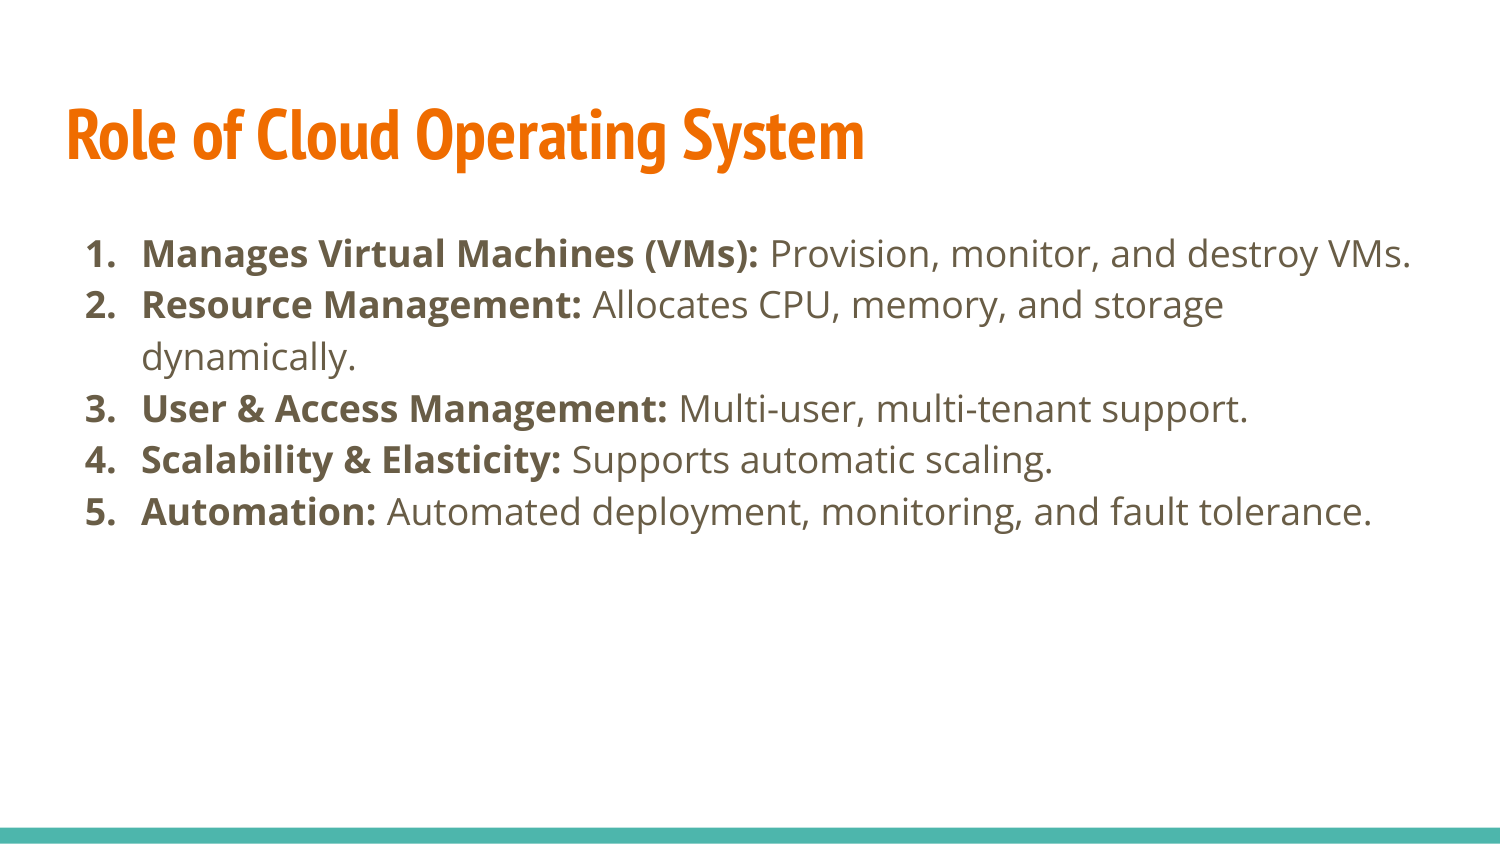

# Role of Cloud Operating System
Manages Virtual Machines (VMs): Provision, monitor, and destroy VMs.
Resource Management: Allocates CPU, memory, and storage dynamically.
User & Access Management: Multi-user, multi-tenant support.
Scalability & Elasticity: Supports automatic scaling.
Automation: Automated deployment, monitoring, and fault tolerance.